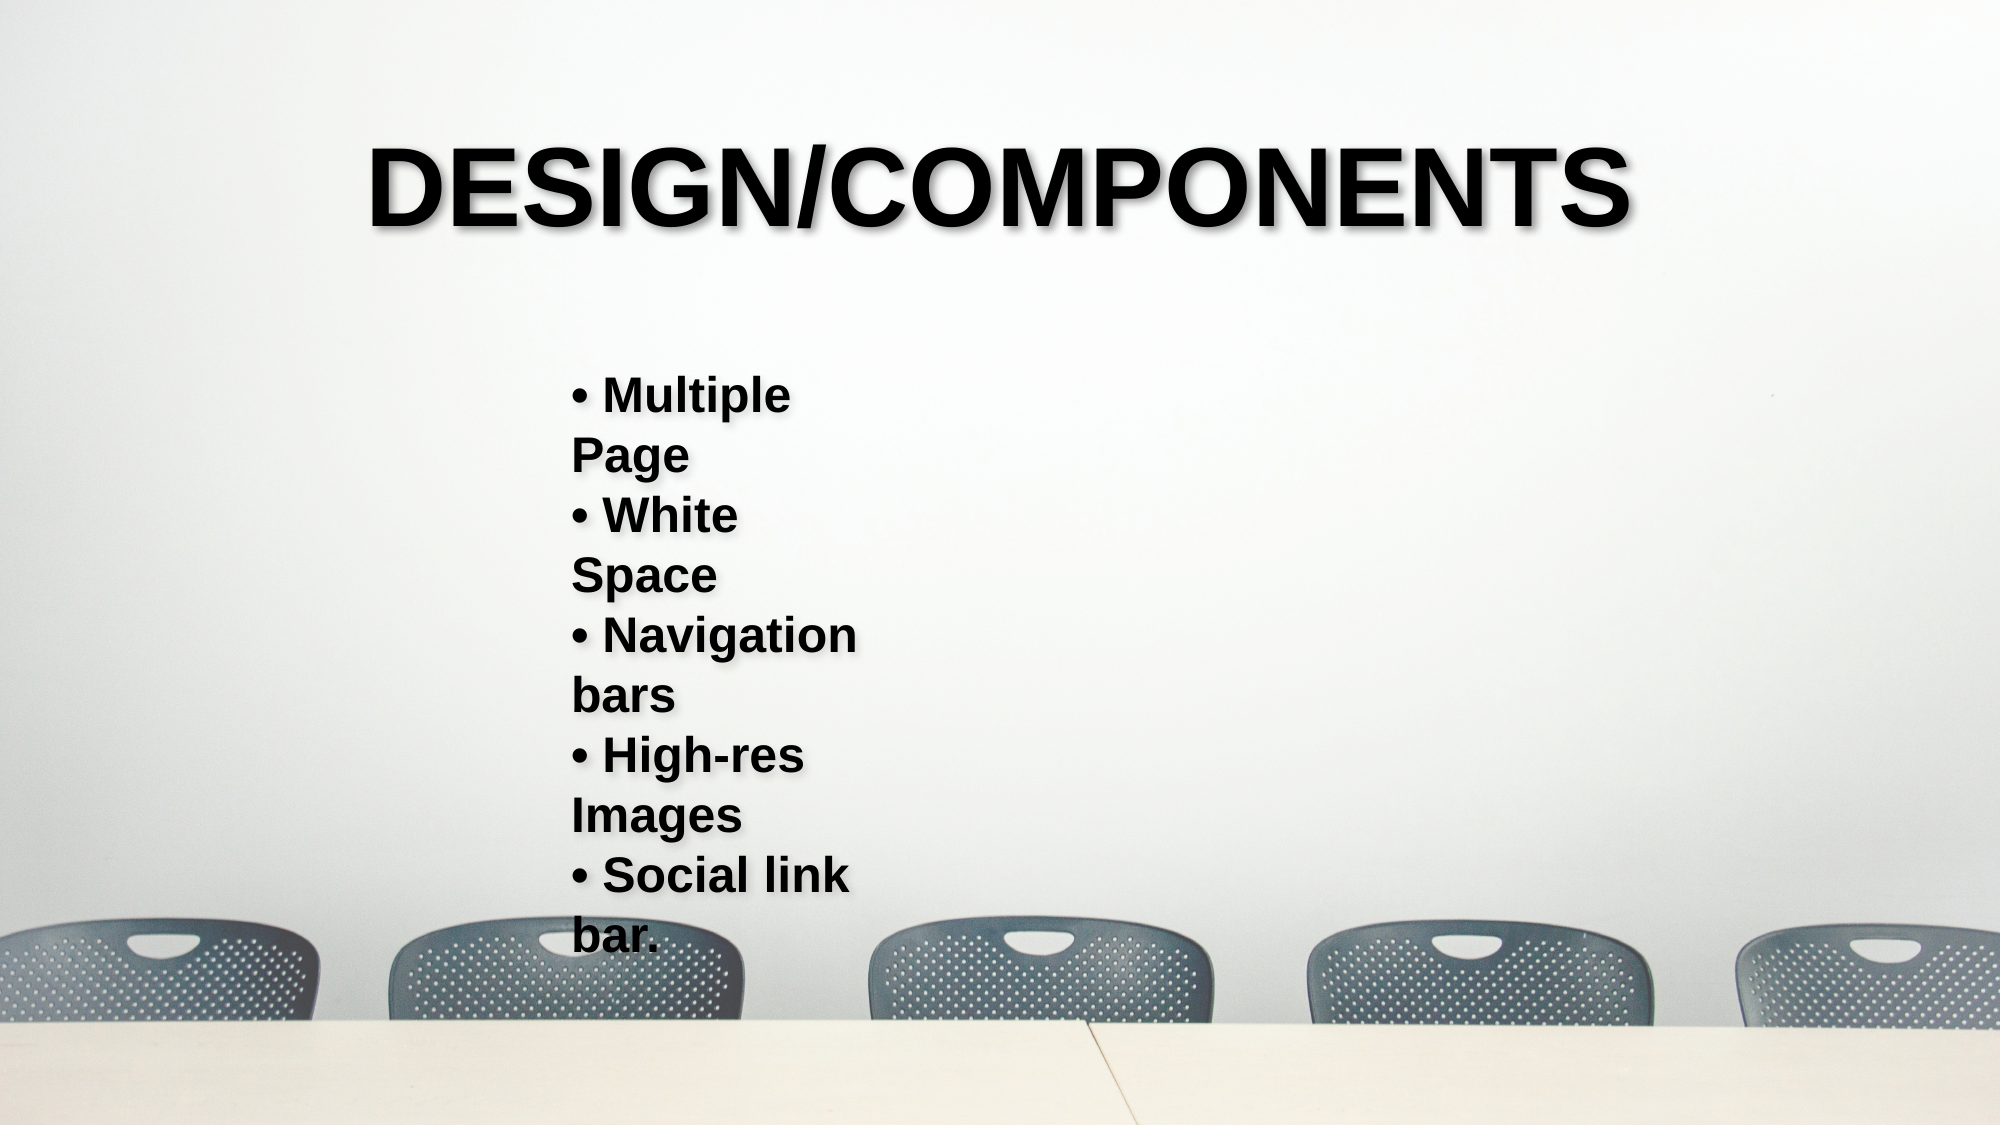

DESIGN/COMPONENTS
• Multiple Page
• White Space
• Navigation bars
• High-res Images
• Social link bar.